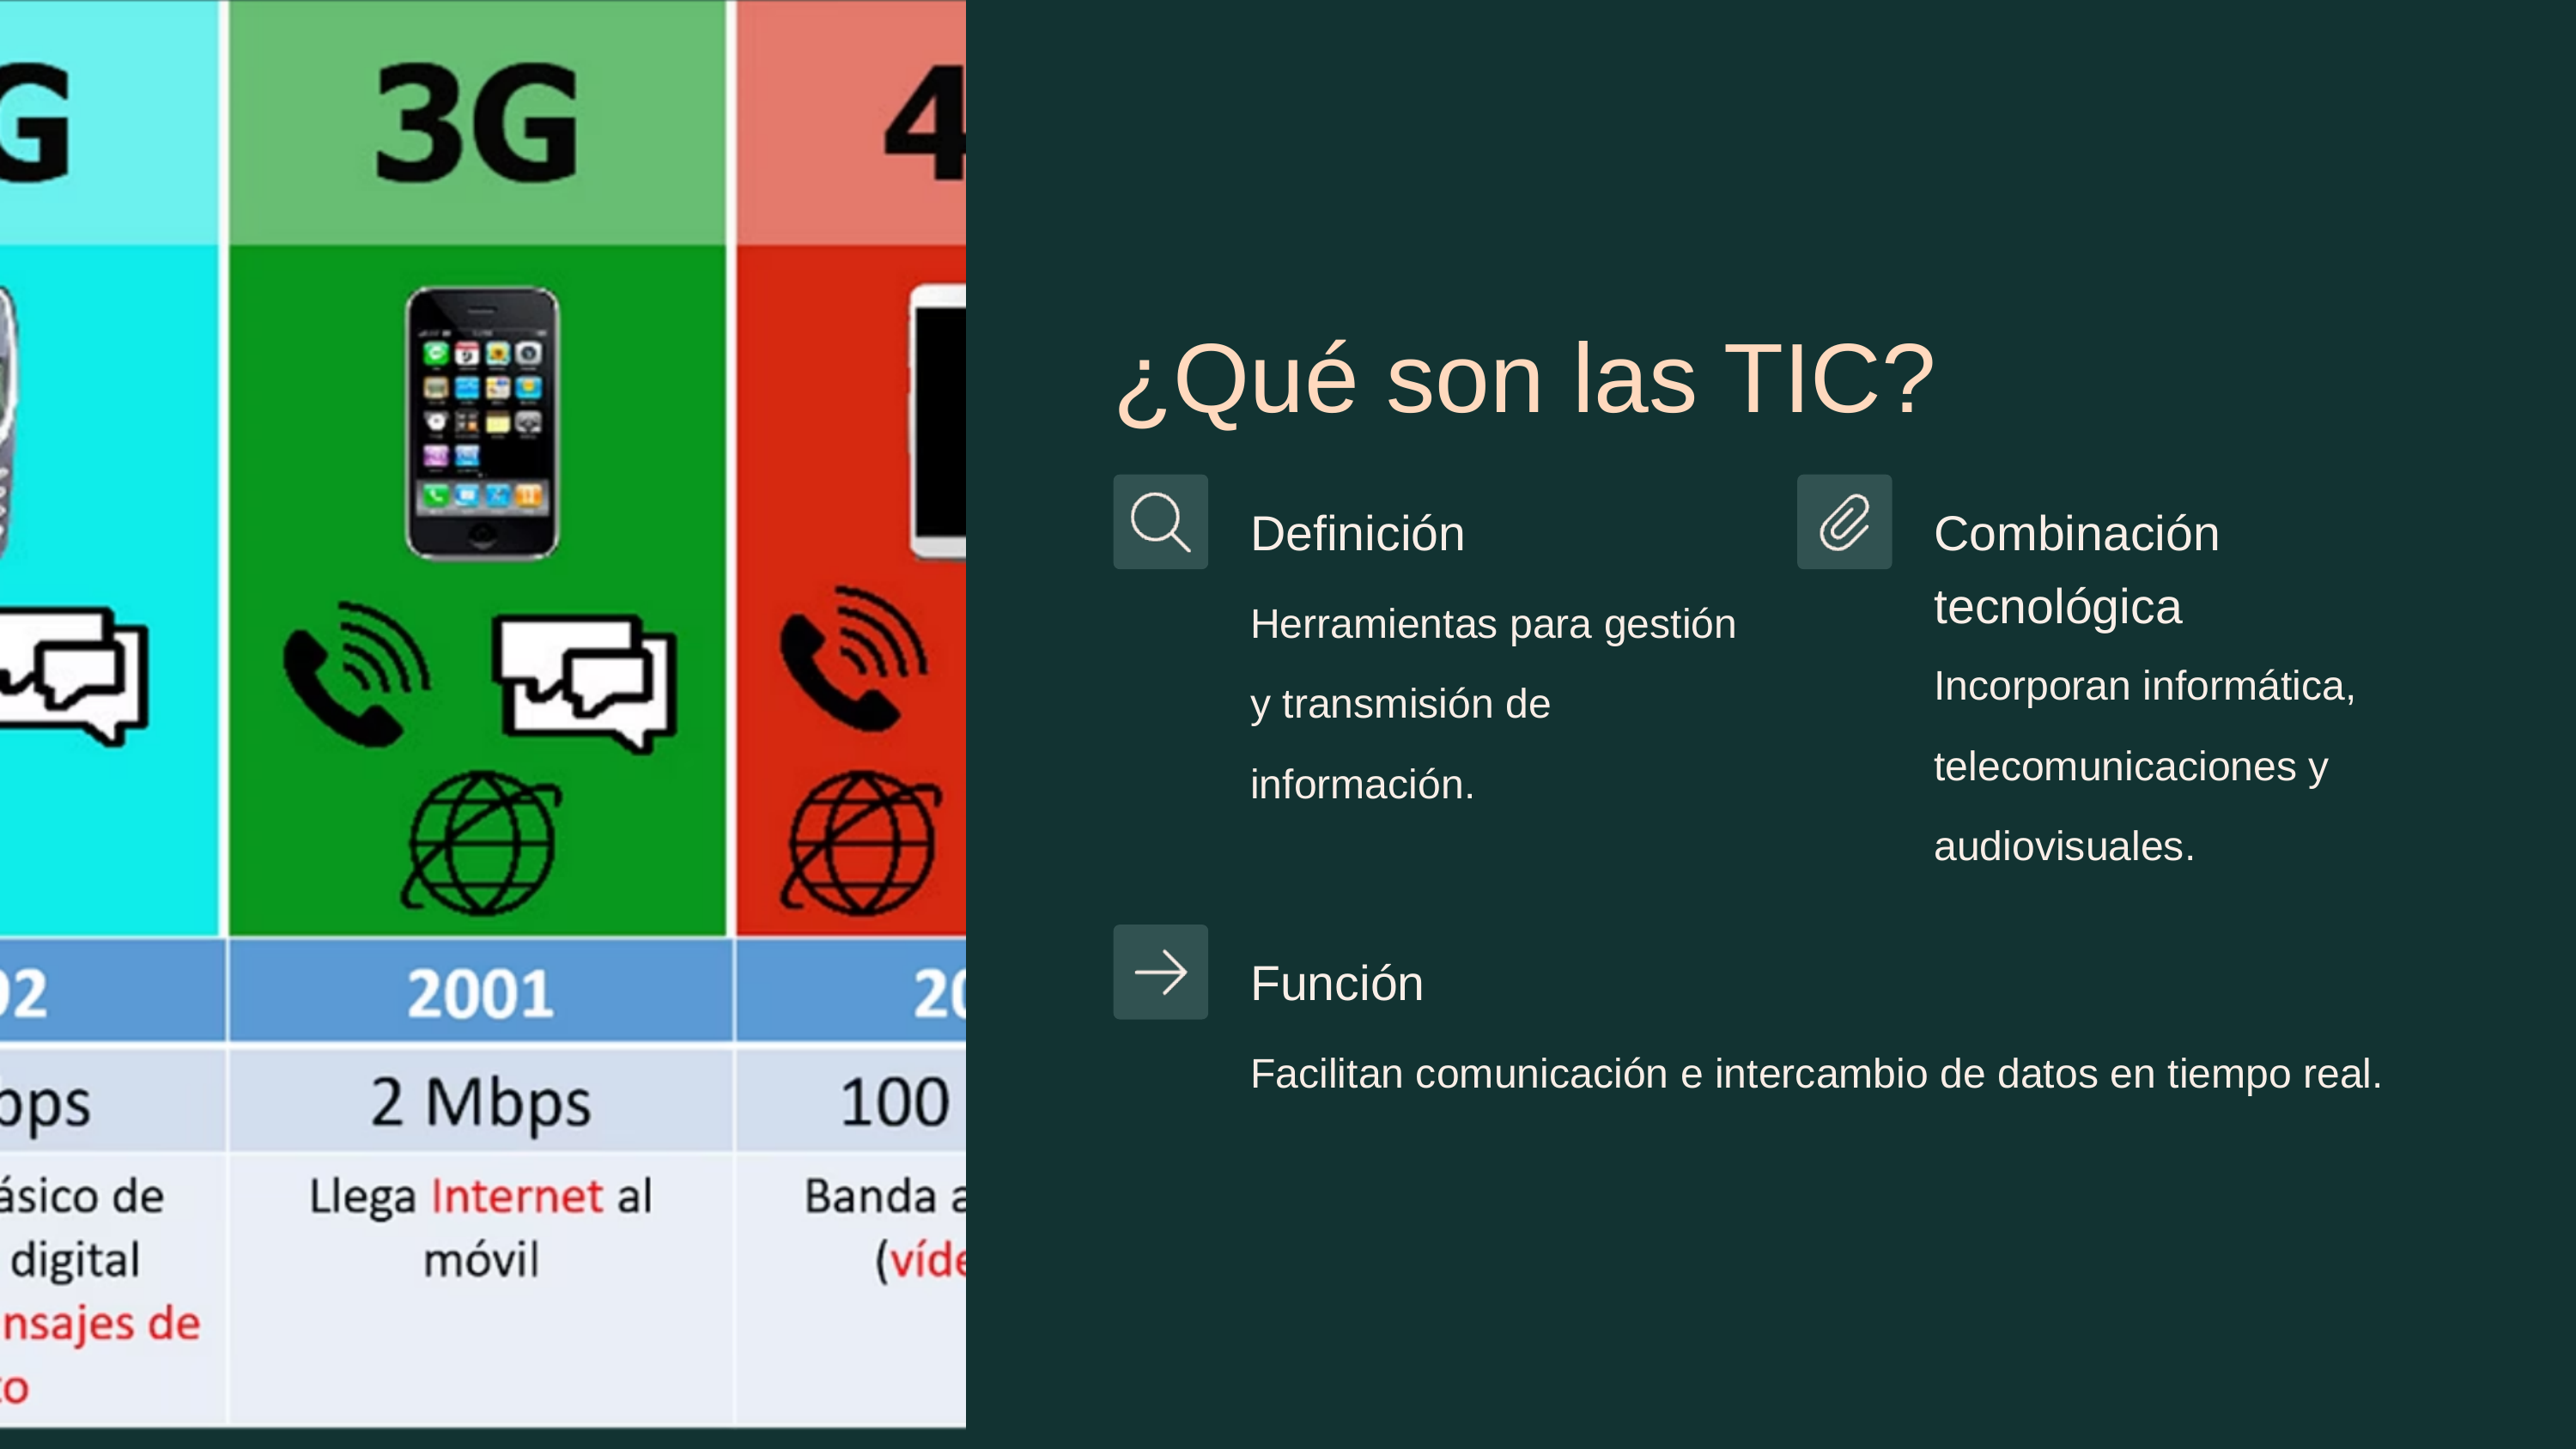

¿Qué son las TIC?

Definición

Combinación tecnológica

Herramientas para gestión y transmisión de información.

Incorporan informática, telecomunicaciones y audiovisuales.

Función

Facilitan comunicación e intercambio de datos en tiempo real.